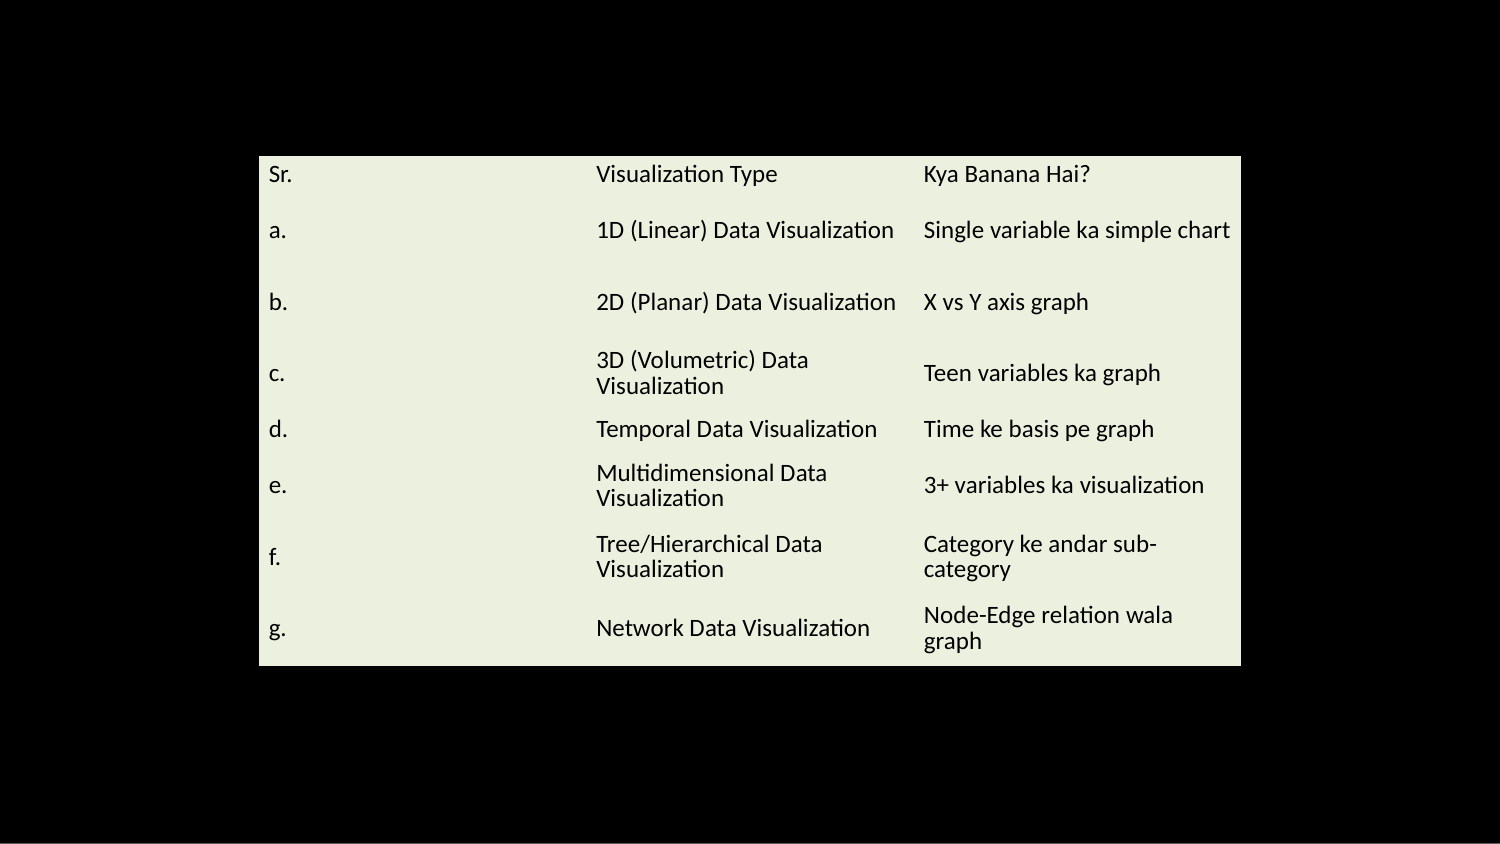

| Sr. | Visualization Type | Kya Banana Hai? |
| --- | --- | --- |
| a. | 1D (Linear) Data Visualization | Single variable ka simple chart |
| b. | 2D (Planar) Data Visualization | X vs Y axis graph |
| c. | 3D (Volumetric) Data Visualization | Teen variables ka graph |
| d. | Temporal Data Visualization | Time ke basis pe graph |
| e. | Multidimensional Data Visualization | 3+ variables ka visualization |
| f. | Tree/Hierarchical Data Visualization | Category ke andar sub-category |
| g. | Network Data Visualization | Node-Edge relation wala graph |